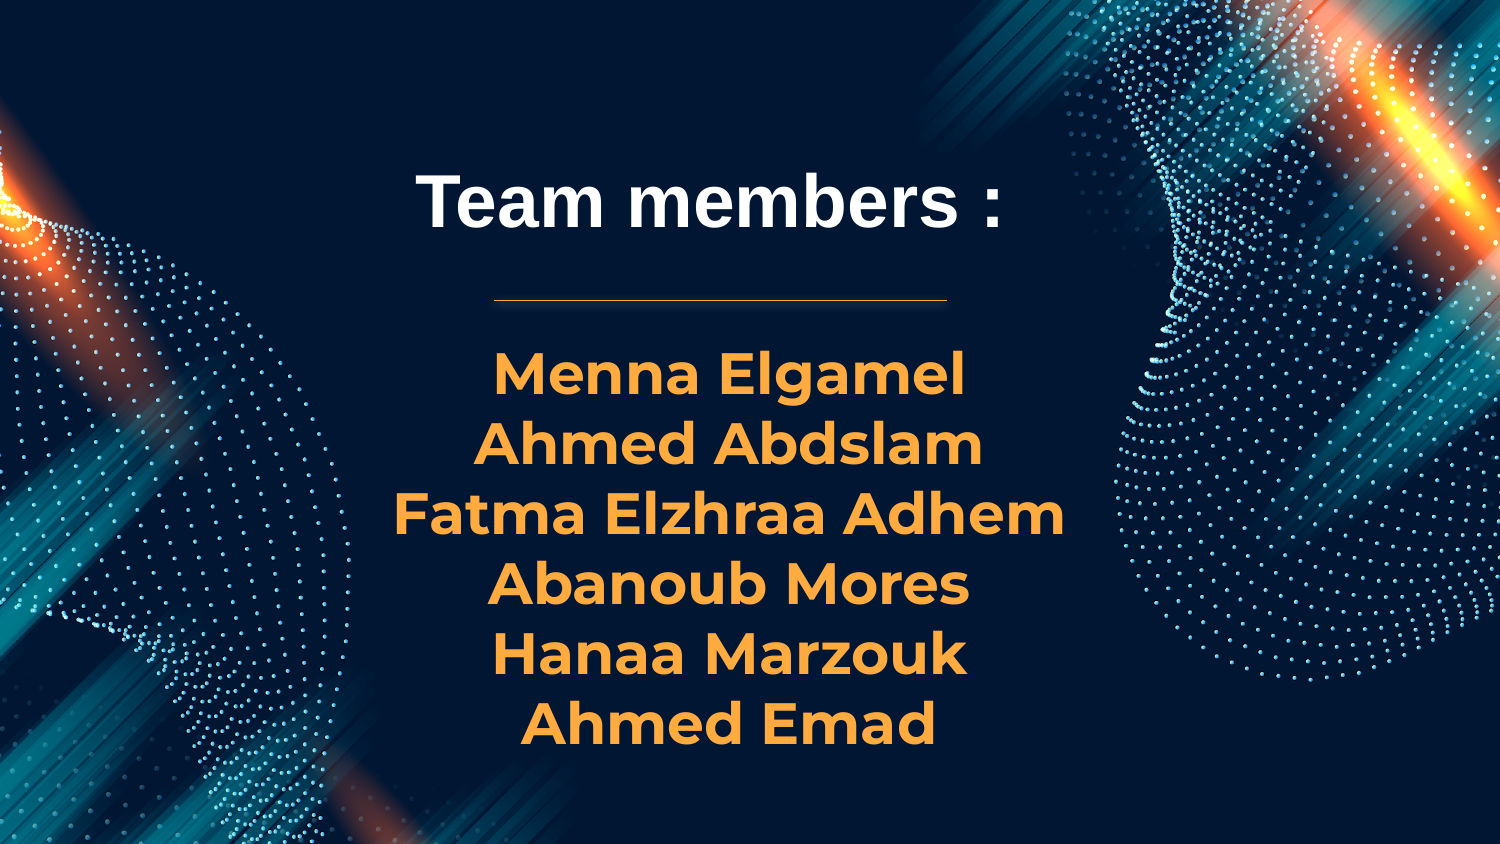

# Team members :
Menna Elgamel
Ahmed Abdslam
Fatma Elzhraa Adhem
Abanoub Mores
Hanaa Marzouk
Ahmed Emad